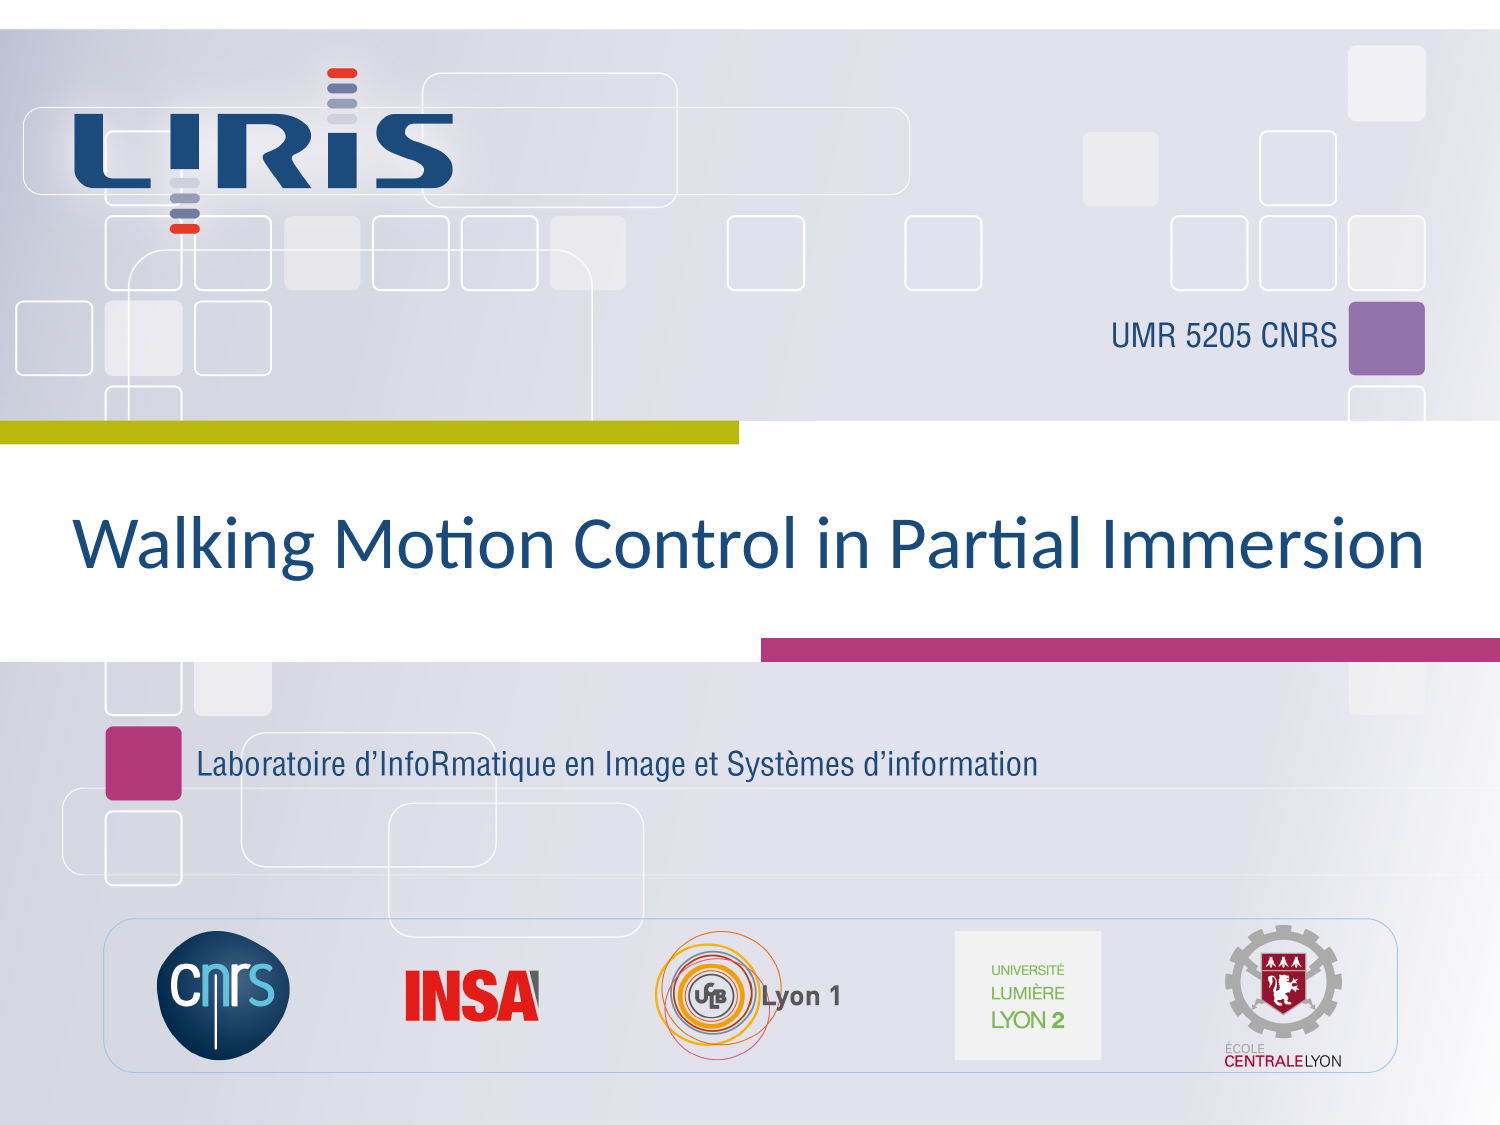

# Walking Motion Control in Partial Immersion